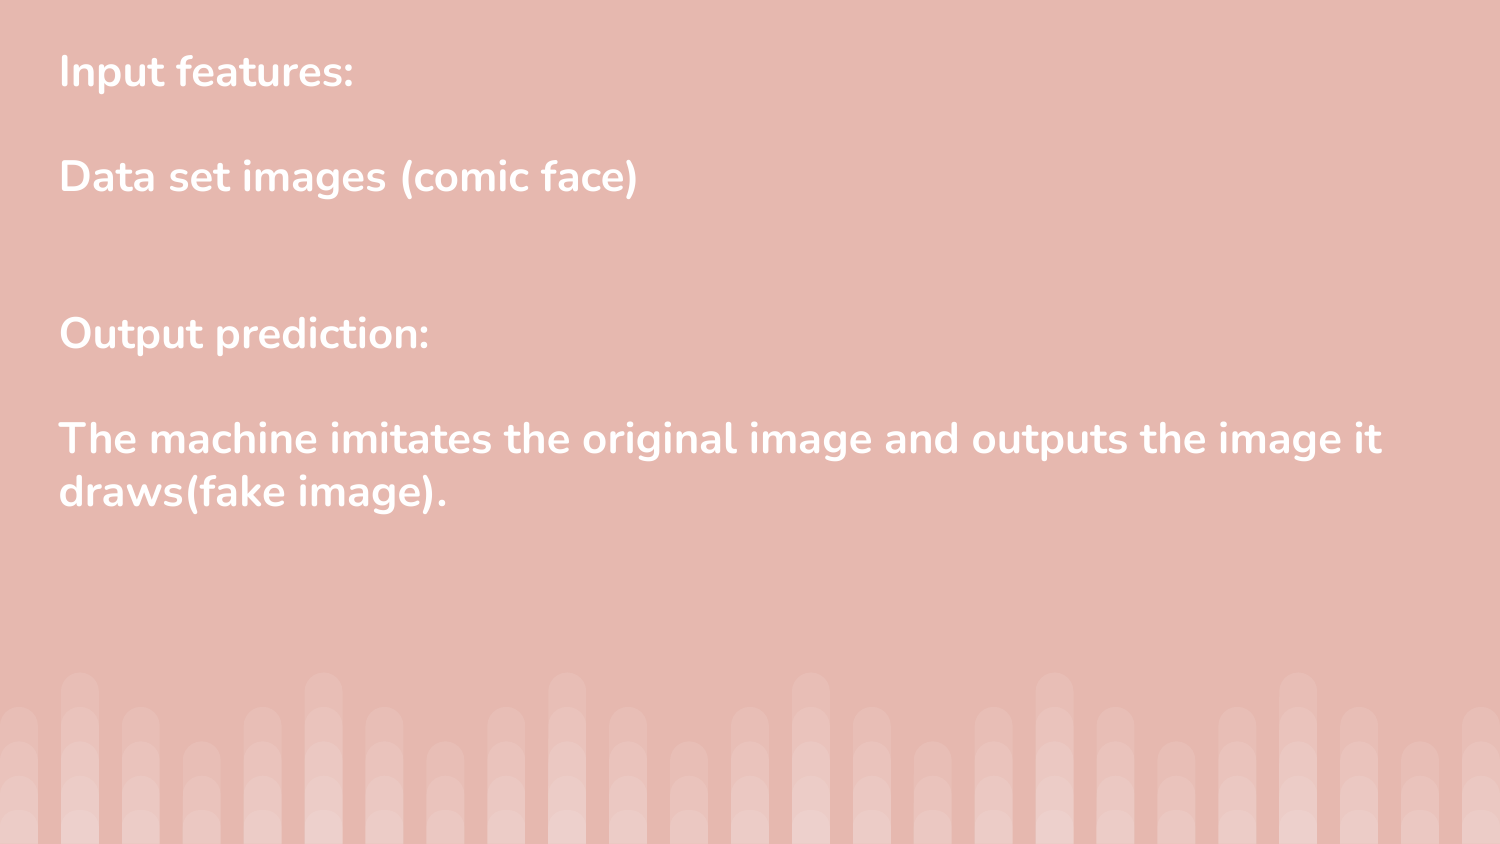

Input features:

Data set images (comic face)

Output prediction:

The machine imitates the original image and outputs the image it draws(fake image).